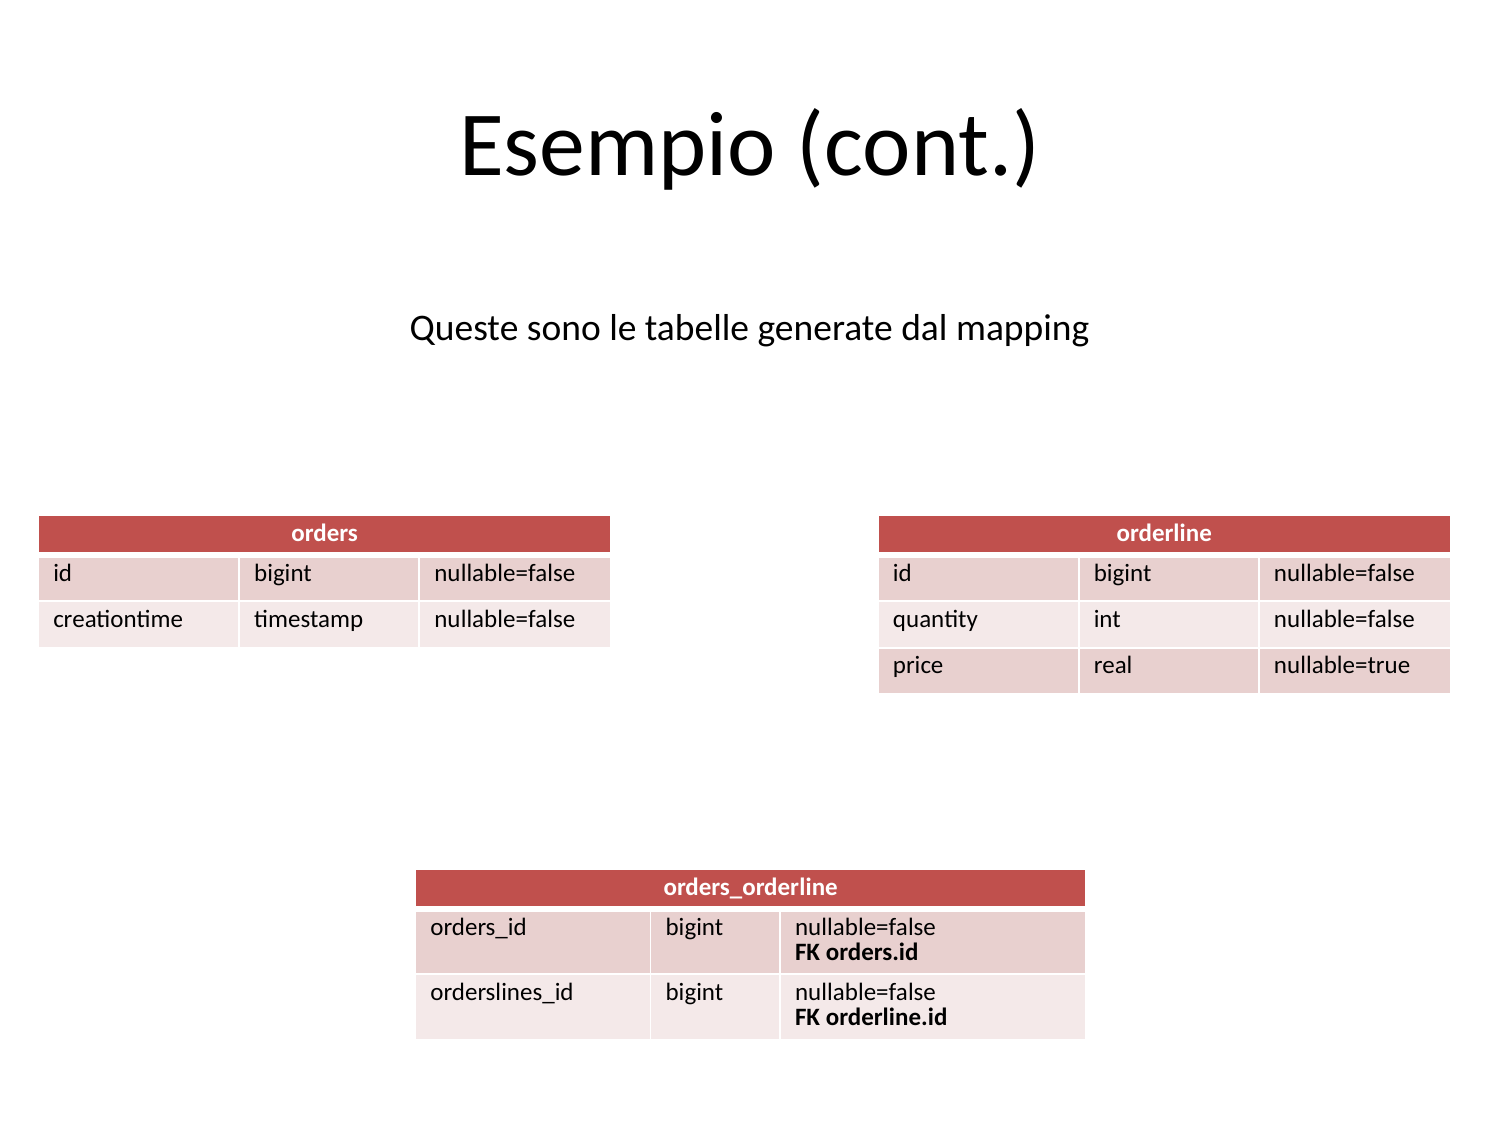

# Esempio (cont.)
Queste sono le tabelle generate dal mapping
| orders |  |  |
| --- | --- | --- |
| id | bigint | nullable=false |
| creationtime | timestamp | nullable=false |
| orderline |  |  |
| --- | --- | --- |
| id | bigint | nullable=false |
| quantity | int | nullable=false |
| price | real | nullable=true |
| orders\_orderline |  |  |
| --- | --- | --- |
| orders\_id | bigint | nullable=false FK orders.id |
| orderslines\_id | bigint | nullable=false FK orderline.id |